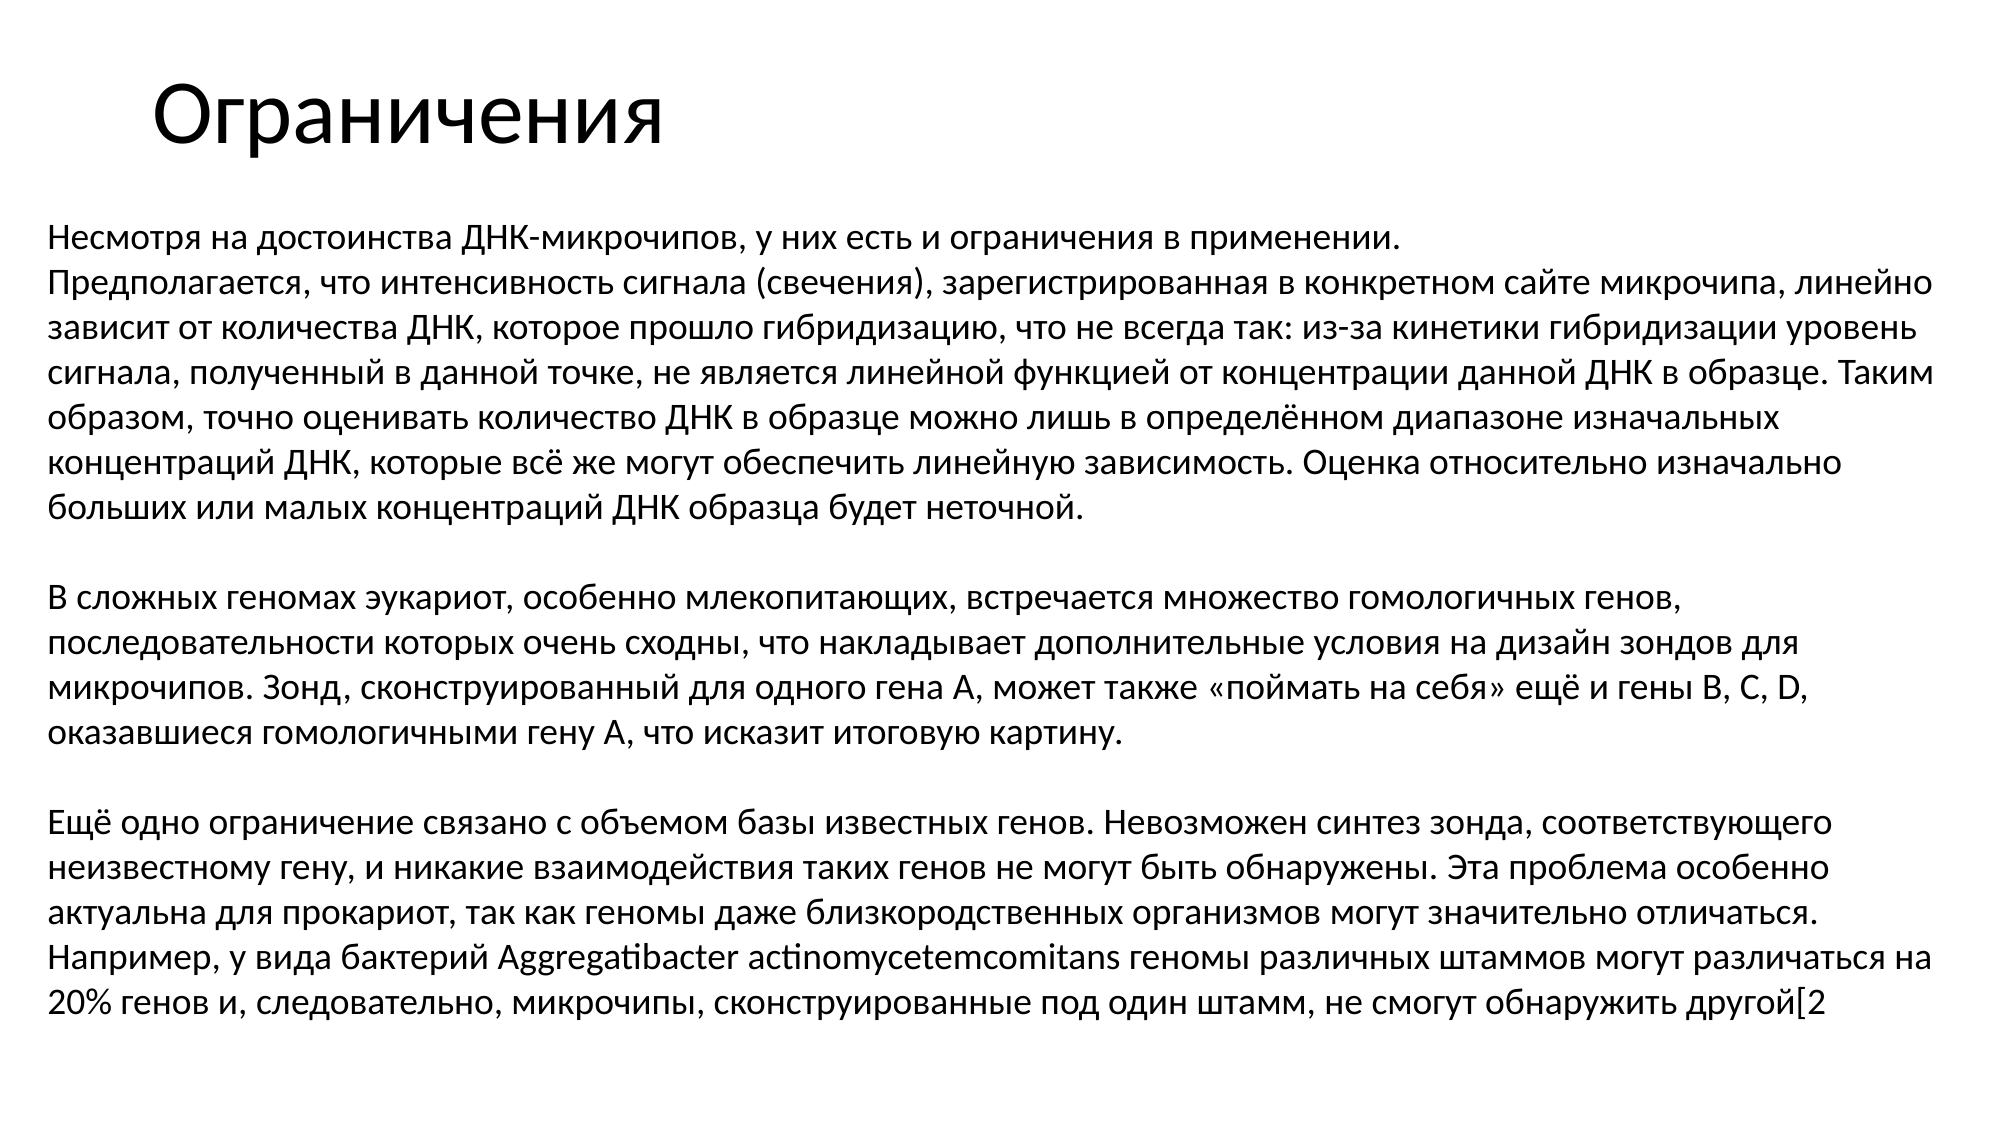

# Ограничения
Несмотря на достоинства ДНК-микрочипов, у них есть и ограничения в применении.
Предполагается, что интенсивность сигнала (свечения), зарегистрированная в конкретном сайте микрочипа, линейно зависит от количества ДНК, которое прошло гибридизацию, что не всегда так: из-за кинетики гибридизации уровень сигнала, полученный в данной точке, не является линейной функцией от концентрации данной ДНК в образце. Таким образом, точно оценивать количество ДНК в образце можно лишь в определённом диапазоне изначальных концентраций ДНК, которые всё же могут обеспечить линейную зависимость. Оценка относительно изначально больших или малых концентраций ДНК образца будет неточной.

В сложных геномах эукариот, особенно млекопитающих, встречается множество гомологичных генов, последовательности которых очень сходны, что накладывает дополнительные условия на дизайн зондов для микрочипов. Зонд, сконструированный для одного гена A, может также «поймать на себя» ещё и гены B, C, D, оказавшиеся гомологичными гену A, что исказит итоговую картину.

Ещё одно ограничение связано с объемом базы известных генов. Невозможен синтез зонда, соответствующего неизвестному гену, и никакие взаимодействия таких генов не могут быть обнаружены. Эта проблема особенно актуальна для прокариот, так как геномы даже близкородственных организмов могут значительно отличаться. Например, у вида бактерий Aggregatibacter actinomycetemcomitans геномы различных штаммов могут различаться на 20% генов и, следовательно, микрочипы, сконструированные под один штамм, не смогут обнаружить другой[2